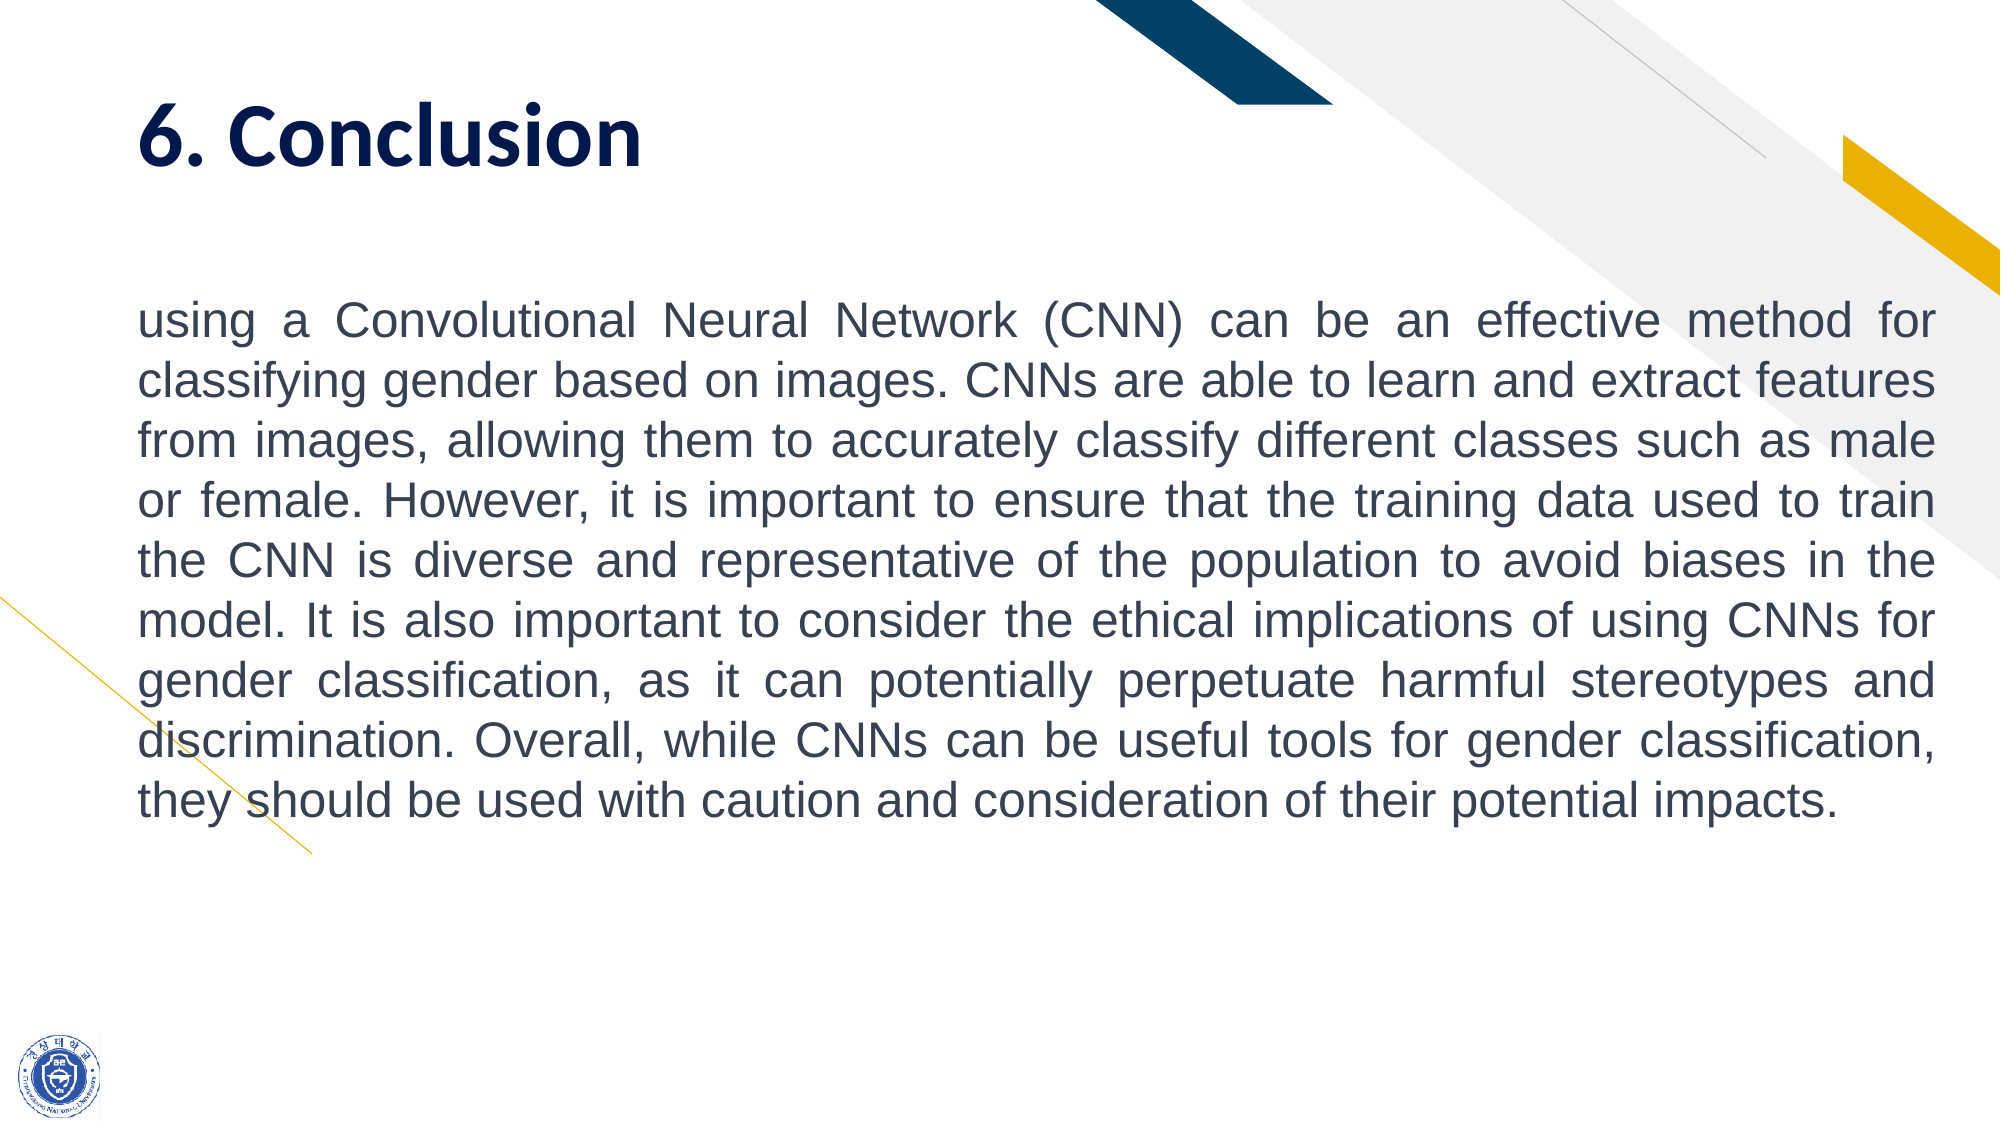

# 6. Conclusion
using a Convolutional Neural Network (CNN) can be an effective method for classifying gender based on images. CNNs are able to learn and extract features from images, allowing them to accurately classify different classes such as male or female. However, it is important to ensure that the training data used to train the CNN is diverse and representative of the population to avoid biases in the model. It is also important to consider the ethical implications of using CNNs for gender classification, as it can potentially perpetuate harmful stereotypes and discrimination. Overall, while CNNs can be useful tools for gender classification, they should be used with caution and consideration of their potential impacts.